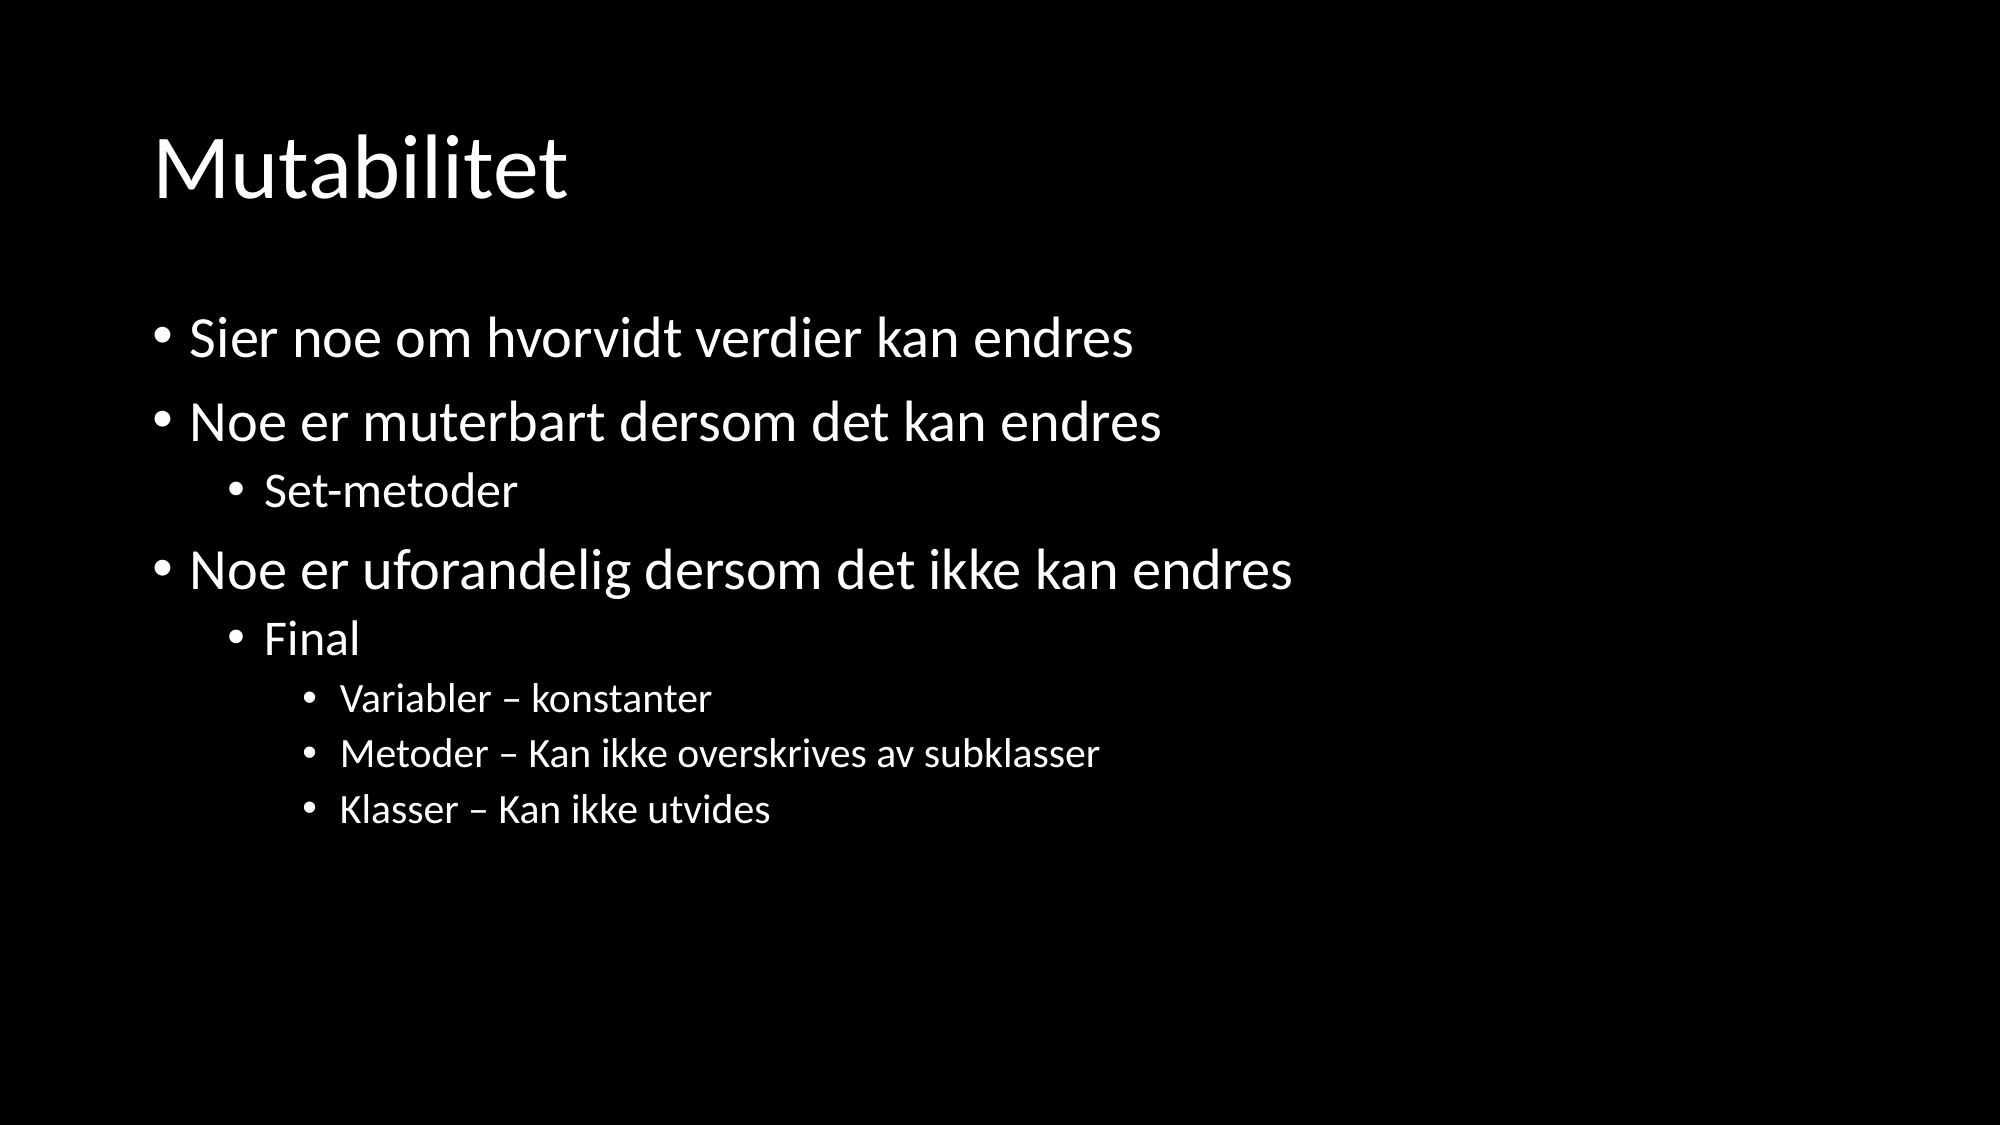

# Mutabilitet
Sier noe om hvorvidt verdier kan endres
Noe er muterbart dersom det kan endres
Set-metoder
Noe er uforandelig dersom det ikke kan endres
Final
Variabler – konstanter
Metoder – Kan ikke overskrives av subklasser
Klasser – Kan ikke utvides